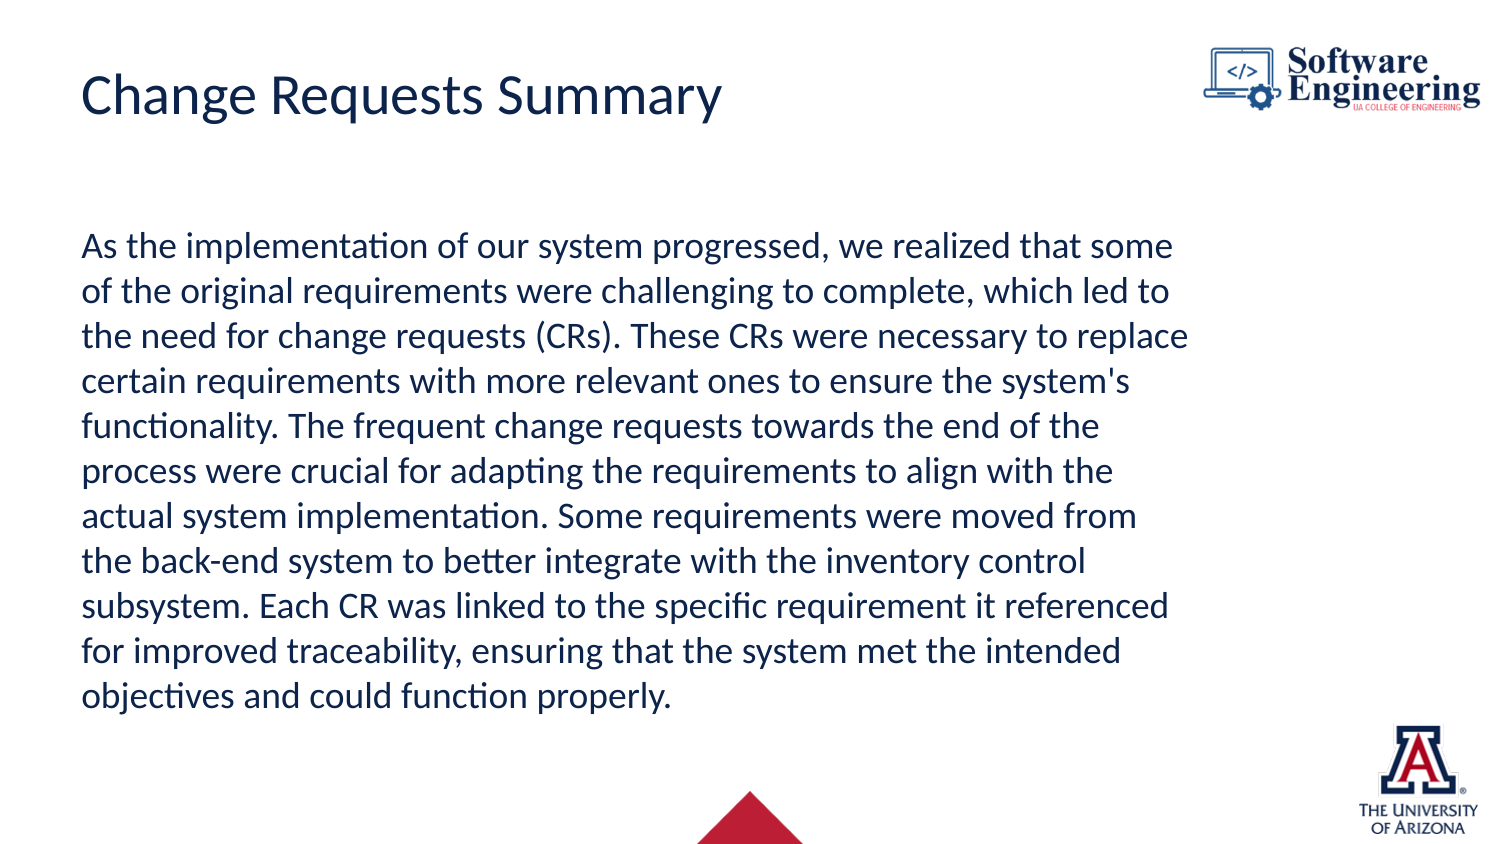

# Change Requests Summary
As the implementation of our system progressed, we realized that some of the original requirements were challenging to complete, which led to the need for change requests (CRs). These CRs were necessary to replace certain requirements with more relevant ones to ensure the system's functionality. The frequent change requests towards the end of the process were crucial for adapting the requirements to align with the actual system implementation. Some requirements were moved from the back-end system to better integrate with the inventory control subsystem. Each CR was linked to the specific requirement it referenced for improved traceability, ensuring that the system met the intended objectives and could function properly.